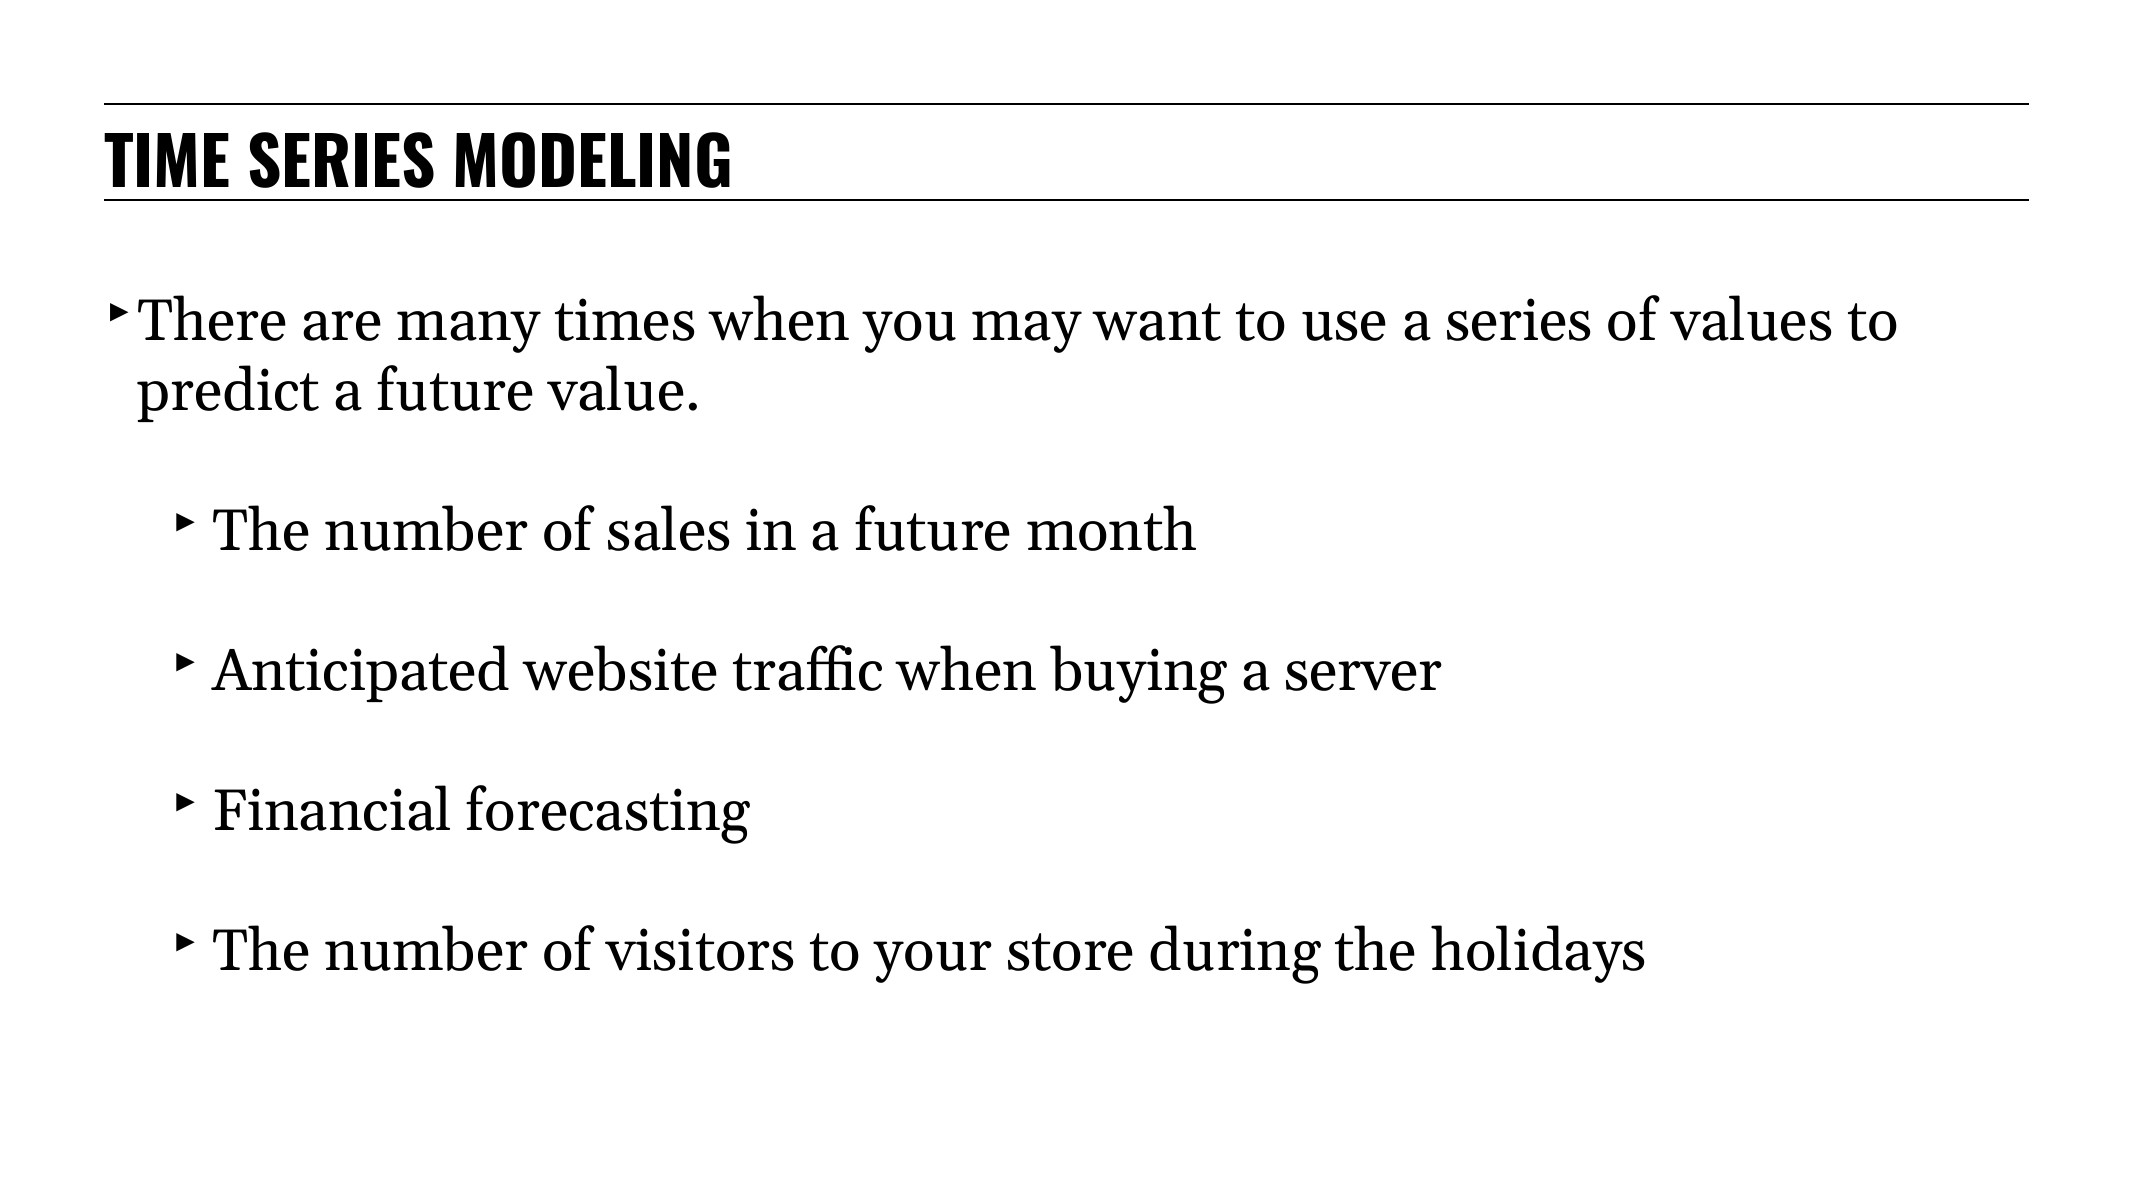

TIME SERIES MODELING

There are many times when you may want to use a series of values to predict a future value.

The number of sales in a future month

Anticipated website traffic when buying a server

Financial forecasting

The number of visitors to your store during the holidays